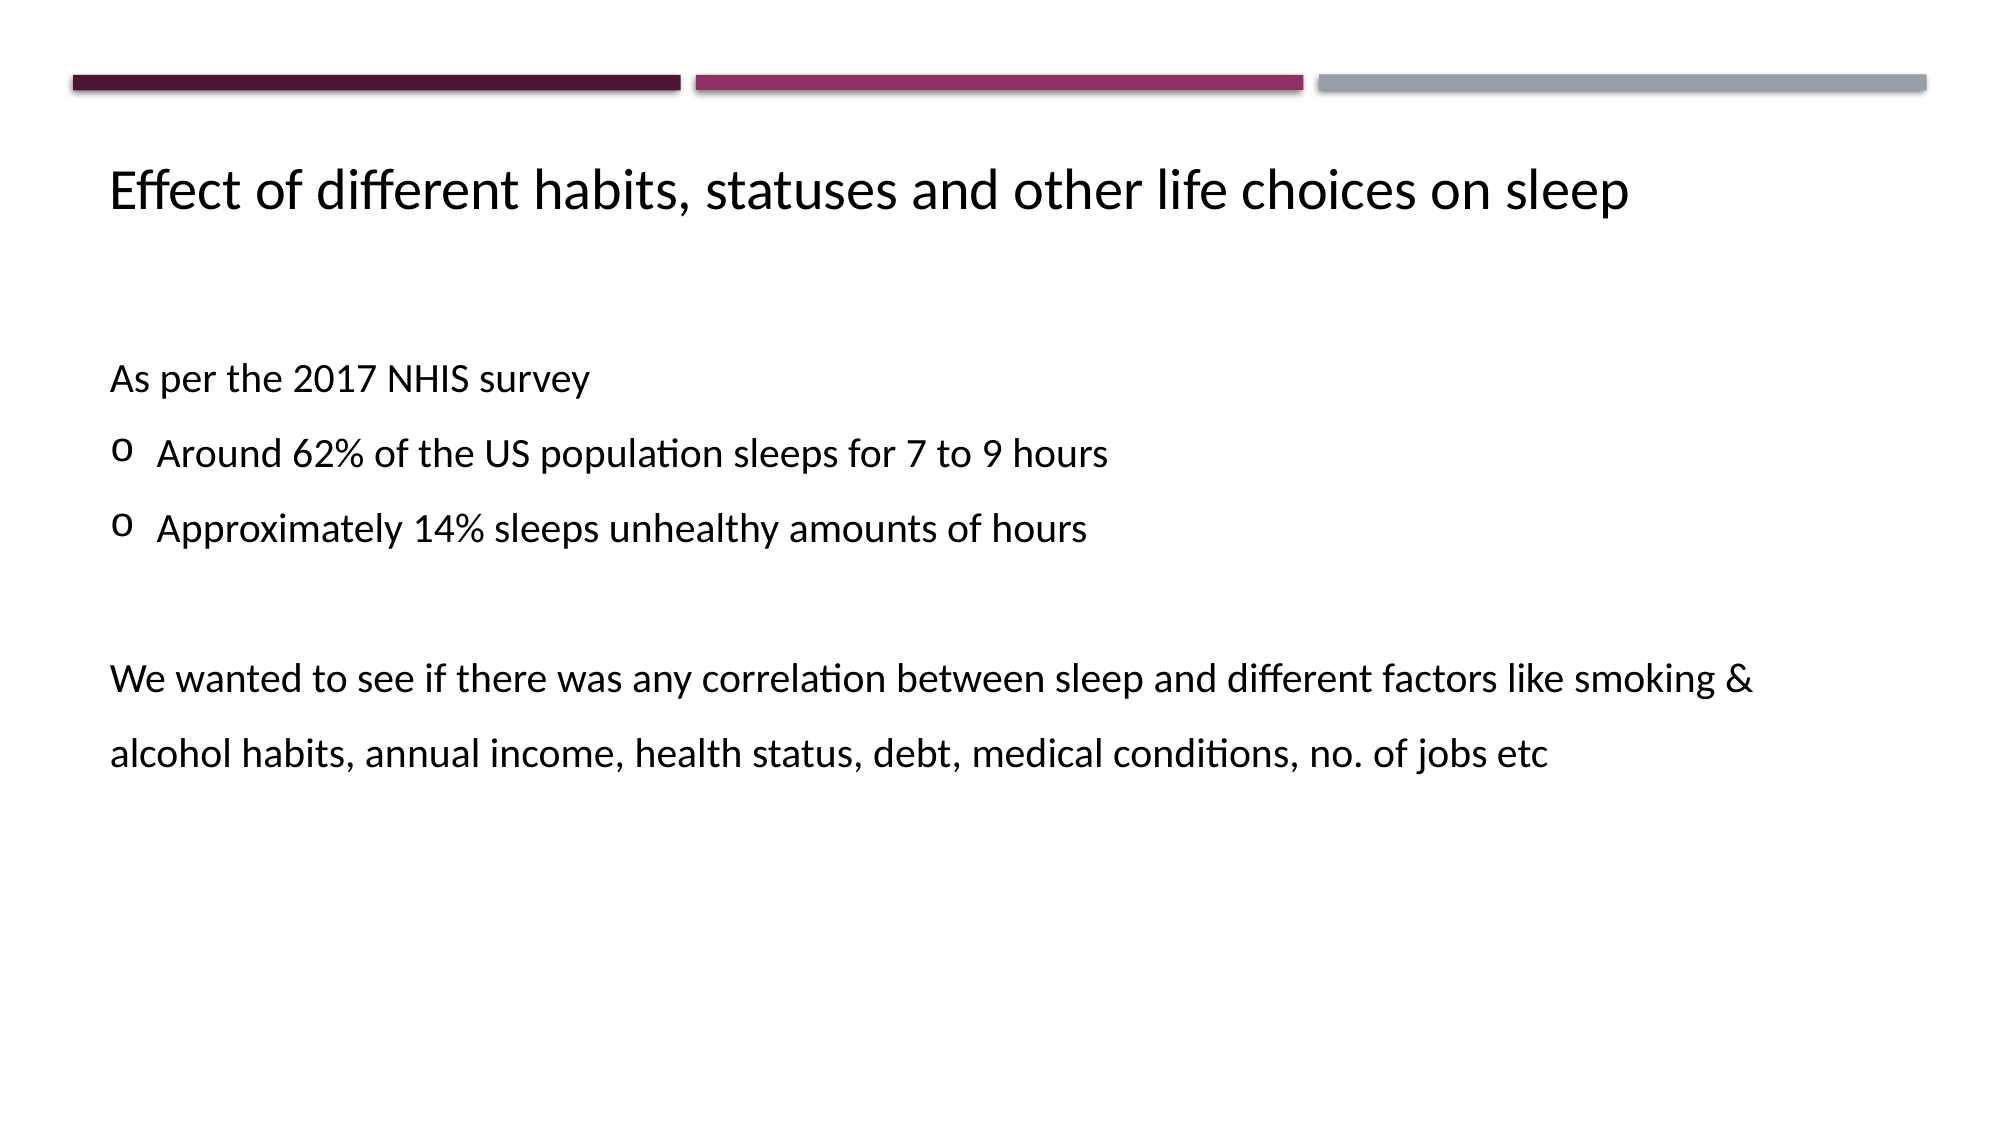

Effect of different habits, statuses and other life choices on sleep

As per the 2017 NHIS survey
Around 62% of the US population sleeps for 7 to 9 hours
Approximately 14% sleeps unhealthy amounts of hours

We wanted to see if there was any correlation between sleep and different factors like smoking & alcohol habits, annual income, health status, debt, medical conditions, no. of jobs etc